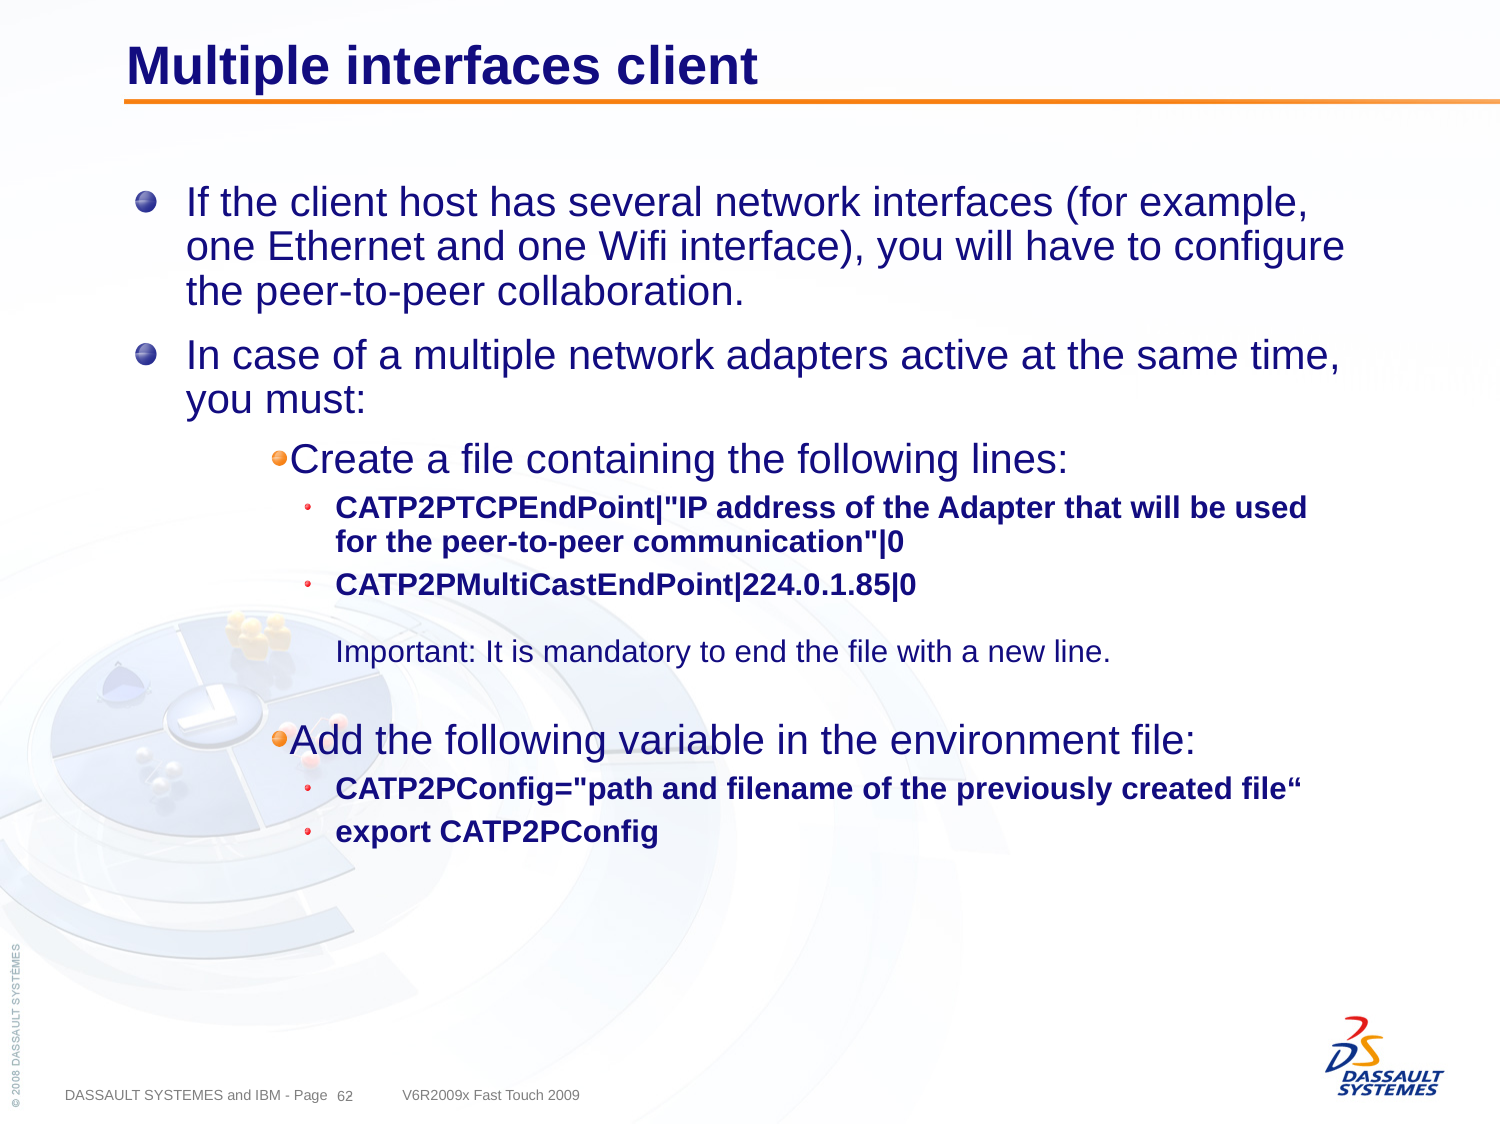

# Multiple interfaces client
If the client host has several network interfaces (for example, one Ethernet and one Wifi interface), you will have to configure the peer-to-peer collaboration.
In case of a multiple network adapters active at the same time, you must:
Create a file containing the following lines:
CATP2PTCPEndPoint|"IP address of the Adapter that will be used for the peer-to-peer communication"|0
CATP2PMultiCastEndPoint|224.0.1.85|0
Important: It is mandatory to end the file with a new line.
Add the following variable in the environment file:
CATP2PConfig="path and filename of the previously created file“
export CATP2PConfig